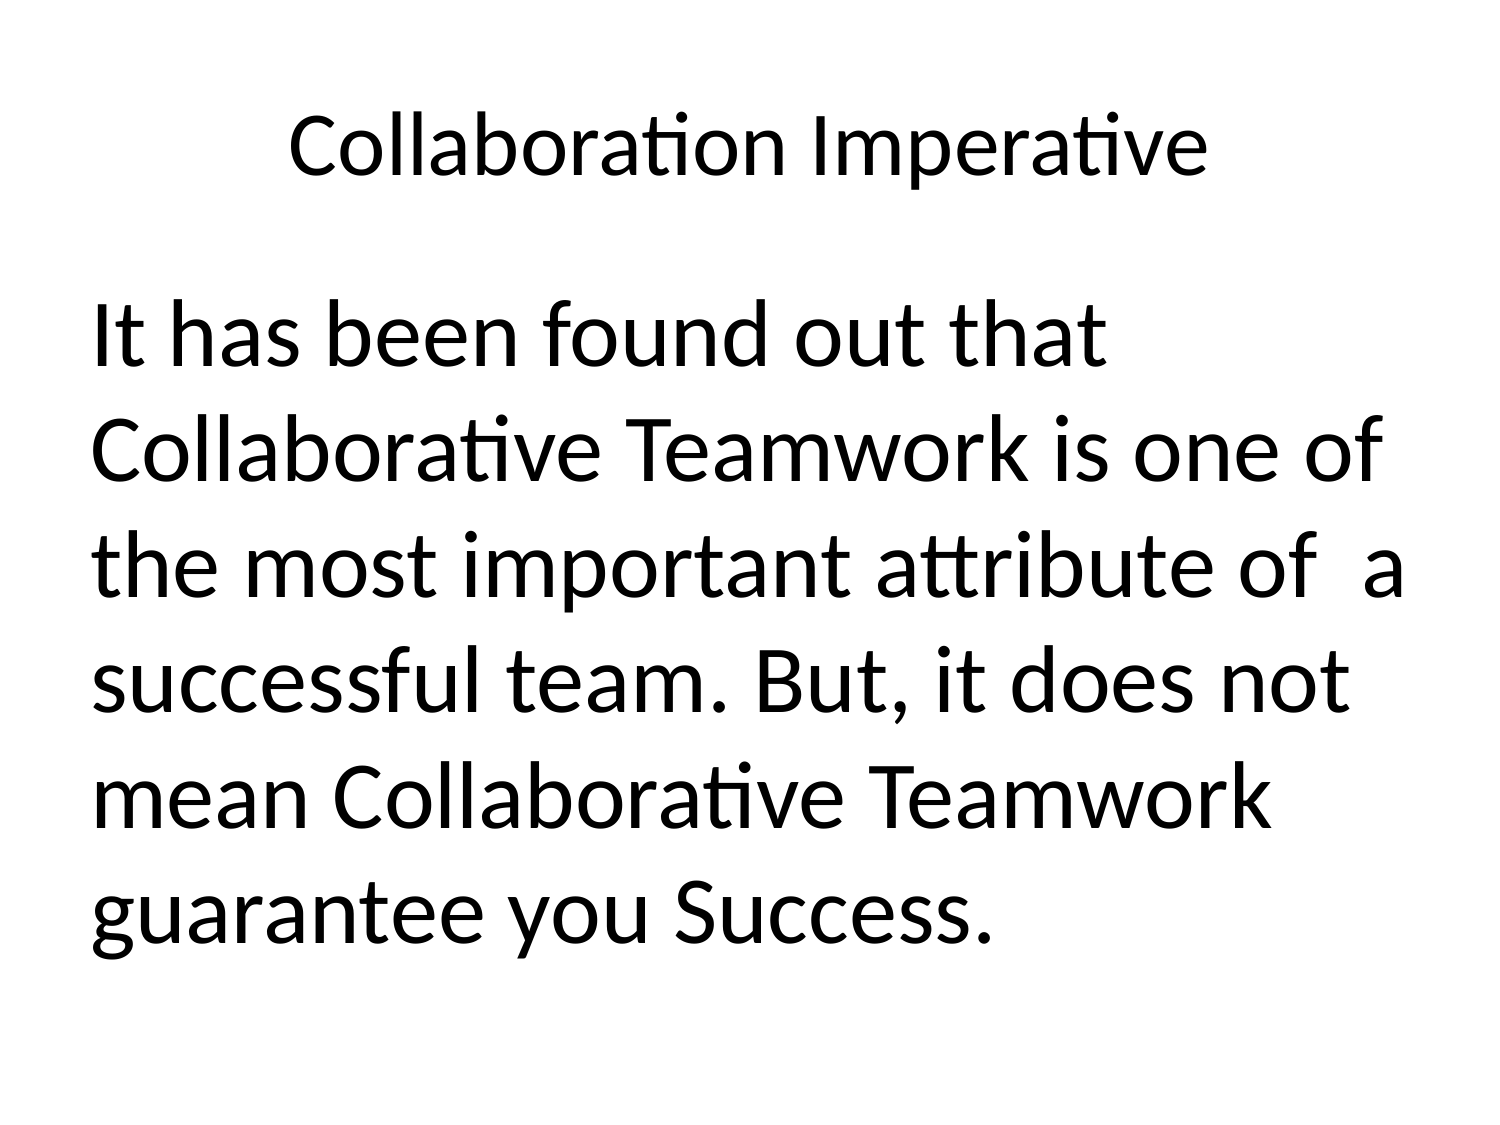

# Collaboration Imperative
It has been found out that Collaborative Teamwork is one of the most important attribute of  a successful team. But, it does not mean Collaborative Teamwork guarantee you Success.